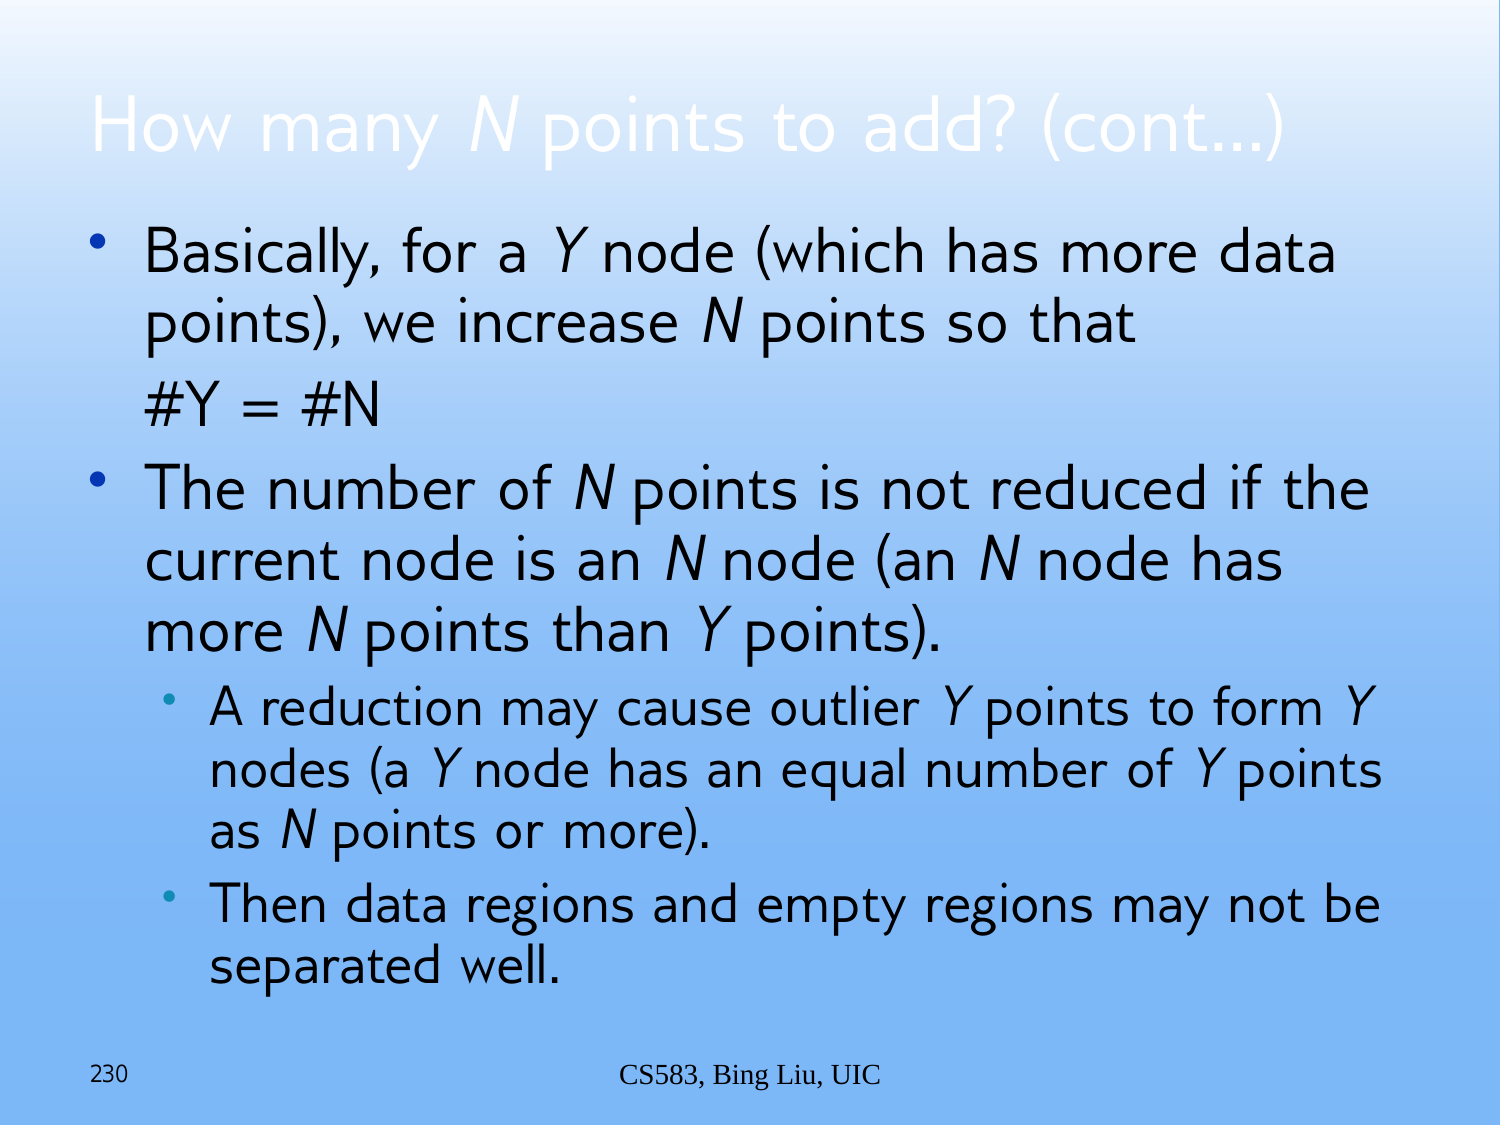

# How many N points to add? (cont…)
Basically, for a Y node (which has more data points), we increase N points so that
			#Y = #N
The number of N points is not reduced if the current node is an N node (an N node has more N points than Y points).
A reduction may cause outlier Y points to form Y nodes (a Y node has an equal number of Y points as N points or more).
Then data regions and empty regions may not be separated well.
230
CS583, Bing Liu, UIC